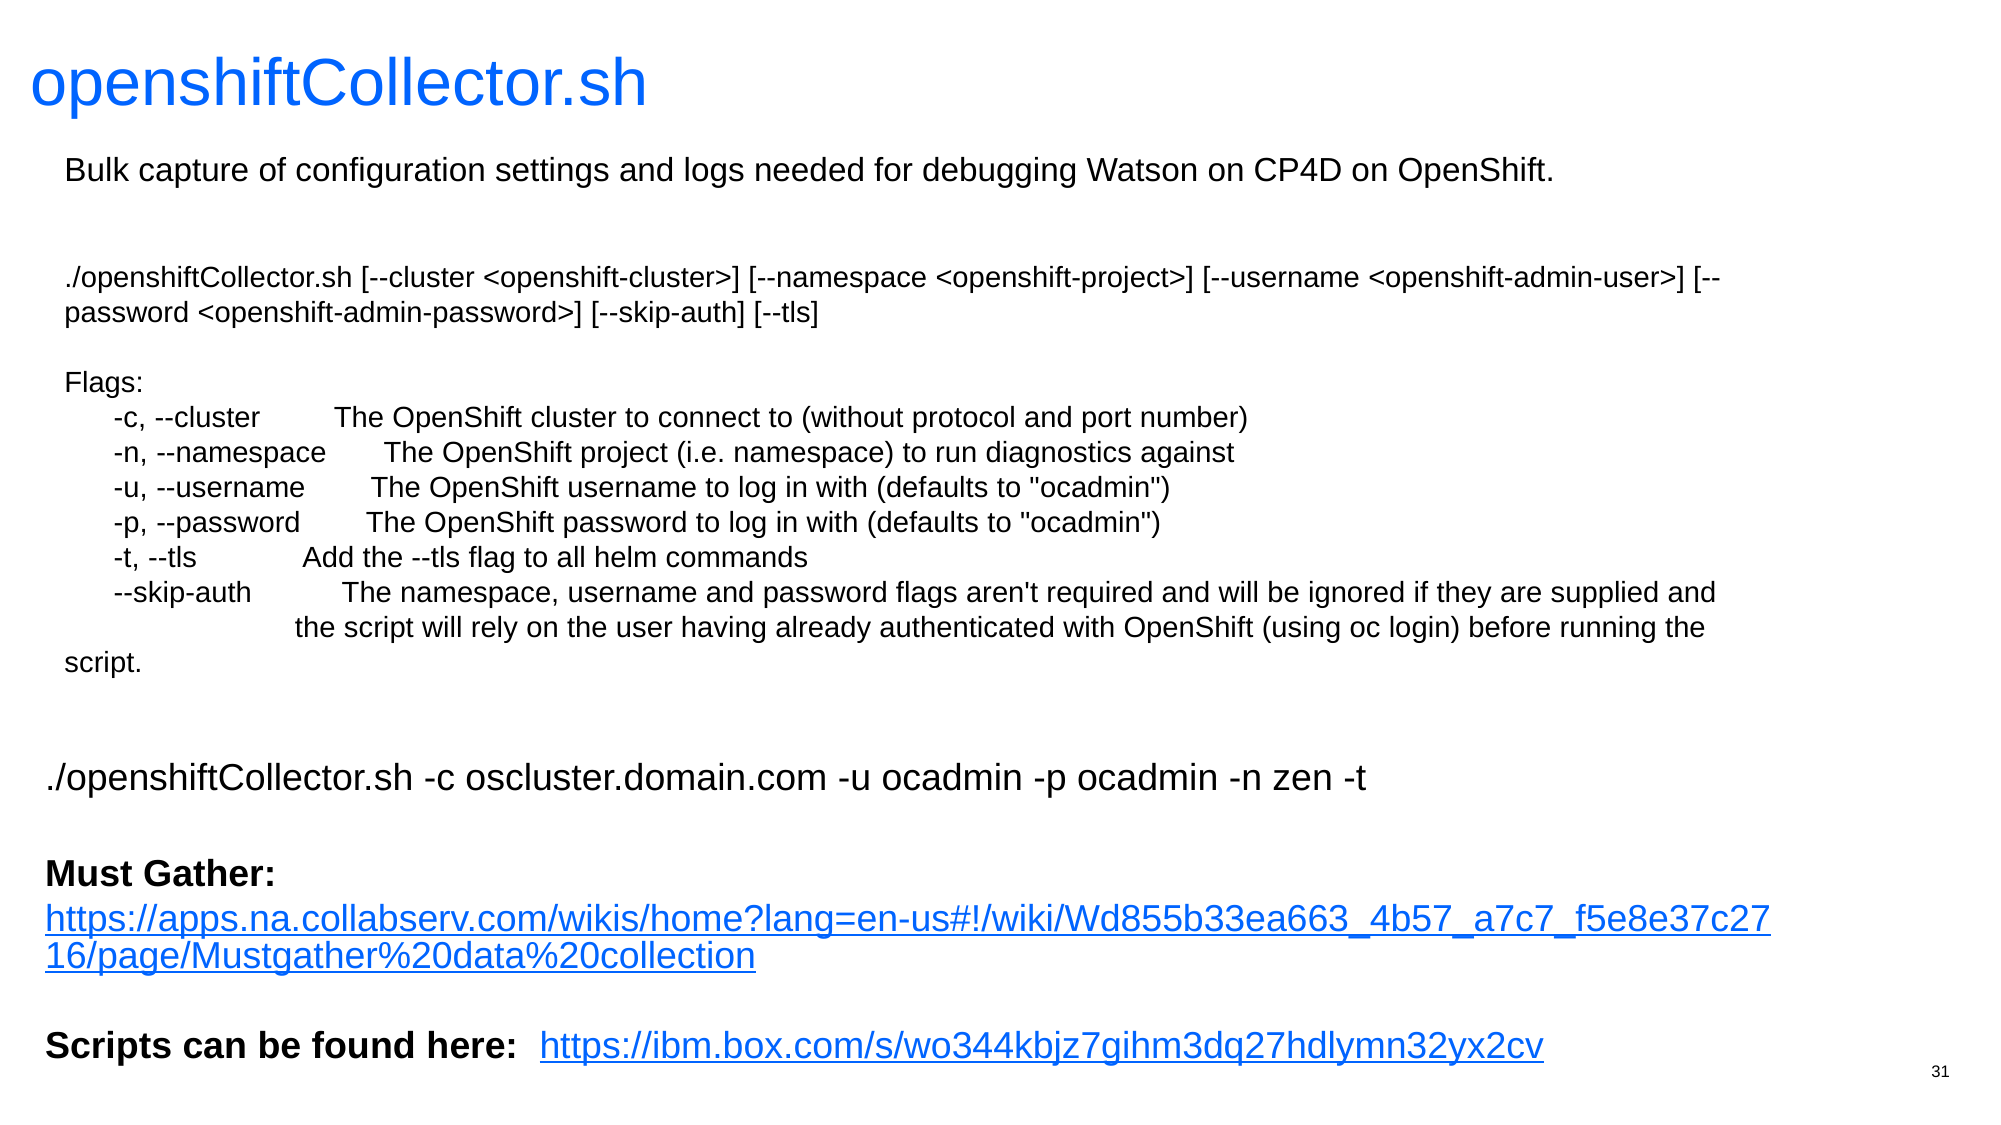

openshiftCollector.sh
Bulk capture of configuration settings and logs needed for debugging Watson on CP4D on OpenShift.

./openshiftCollector.sh [--cluster <openshift-cluster>] [--namespace <openshift-project>] [--username <openshift-admin-user>] [--password <openshift-admin-password>] [--skip-auth] [--tls]
Flags:
      -c, --cluster         The OpenShift cluster to connect to (without protocol and port number)
      -n, --namespace       The OpenShift project (i.e. namespace) to run diagnostics against
      -u, --username        The OpenShift username to log in with (defaults to "ocadmin")
      -p, --password        The OpenShift password to log in with (defaults to "ocadmin")
      -t, --tls             Add the --tls flag to all helm commands
      --skip-auth           The namespace, username and password flags aren't required and will be ignored if they are supplied and
                            the script will rely on the user having already authenticated with OpenShift (using oc login) before running the script.
./openshiftCollector.sh -c oscluster.domain.com -u ocadmin -p ocadmin -n zen -t
Must Gather:  https://apps.na.collabserv.com/wikis/home?lang=en-us#!/wiki/Wd855b33ea663_4b57_a7c7_f5e8e37c2716/page/Mustgather%20data%20collection

Scripts can be found here:  https://ibm.box.com/s/wo344kbjz7gihm3dq27hdlymn32yx2cv
31